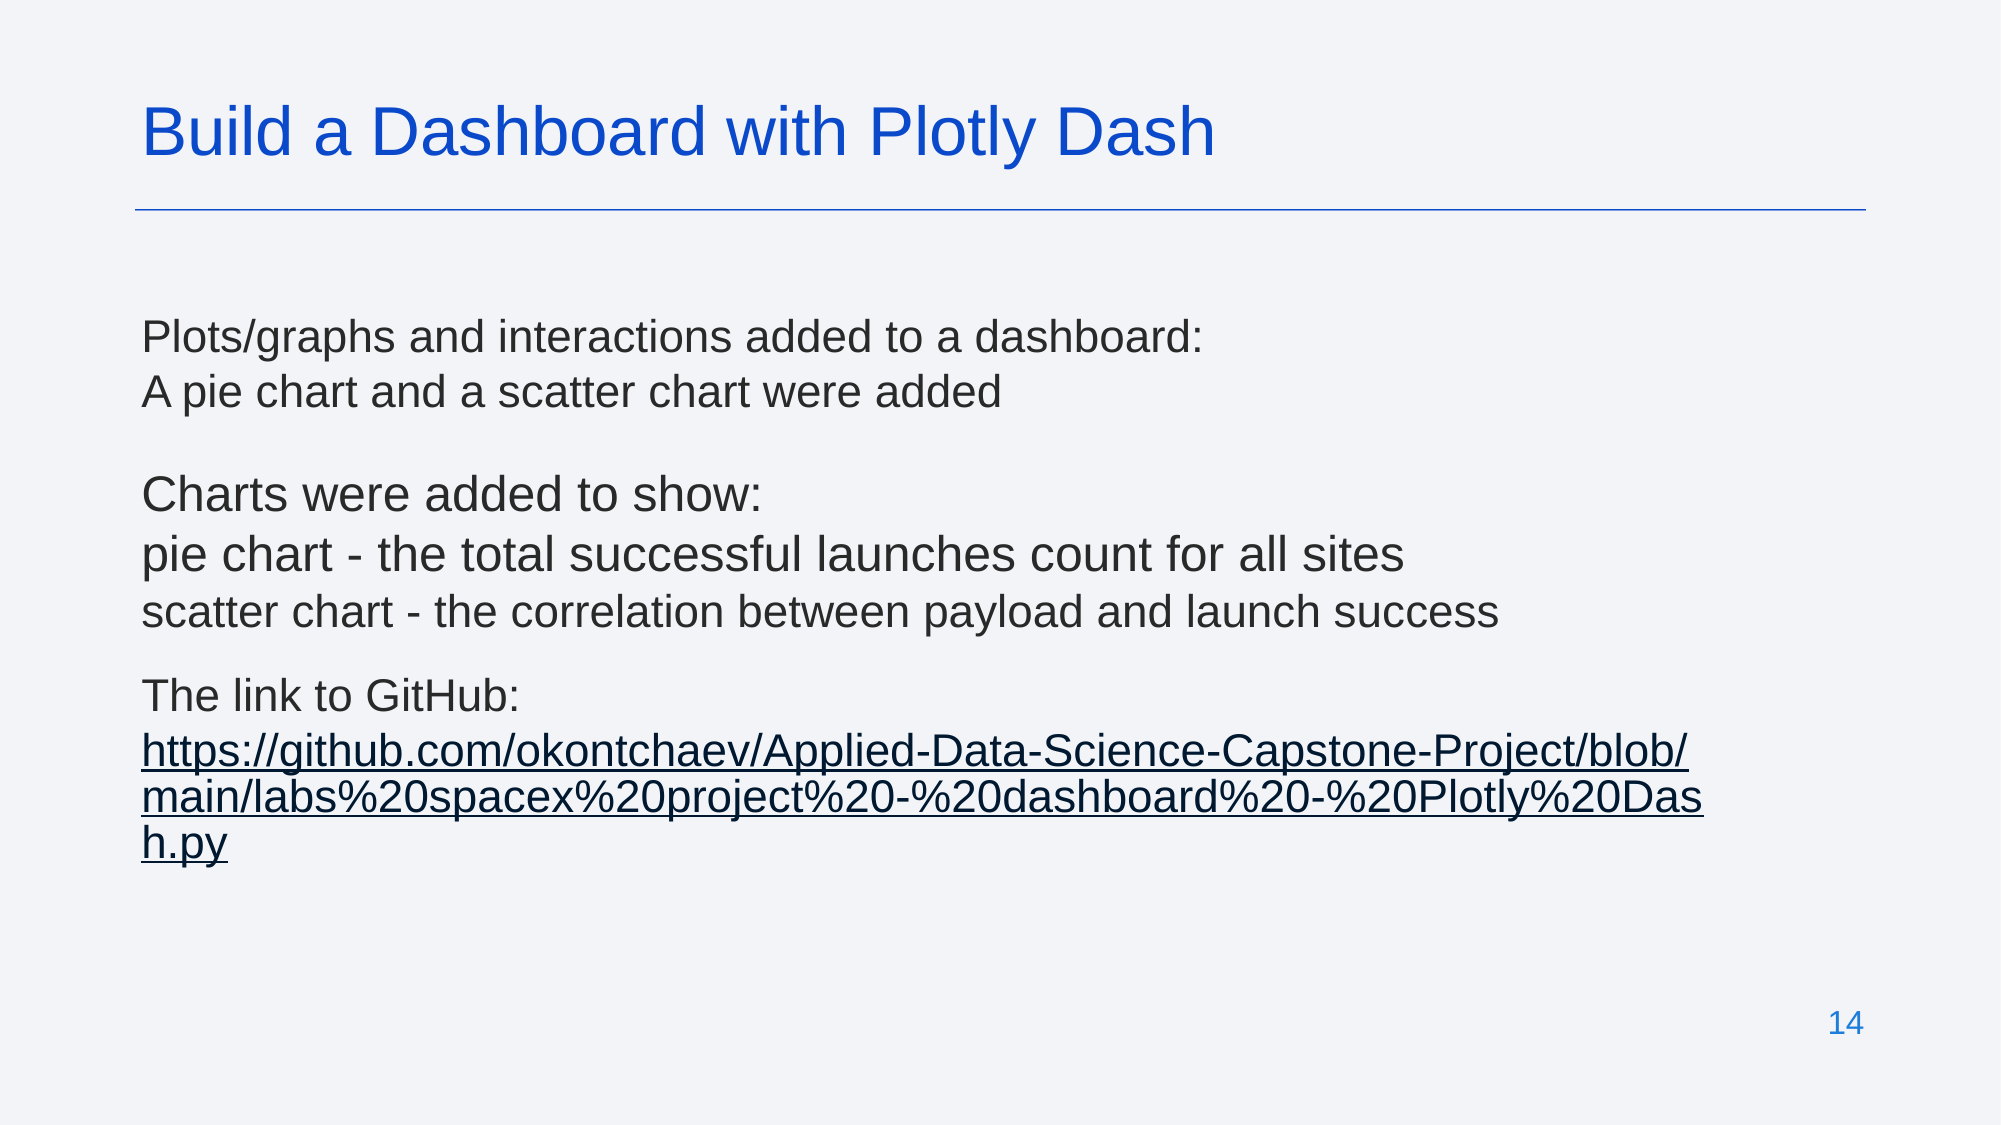

Build a Dashboard with Plotly Dash
Plots/graphs and interactions added to a dashboard:
A pie chart and a scatter chart were added

Charts were added to show:
pie chart - the total successful launches count for all sites
scatter chart - the correlation between payload and launch success
The link to GitHub: https://github.com/okontchaev/Applied-Data-Science-Capstone-Project/blob/main/labs%20spacex%20project%20-%20dashboard%20-%20Plotly%20Dash.py
14